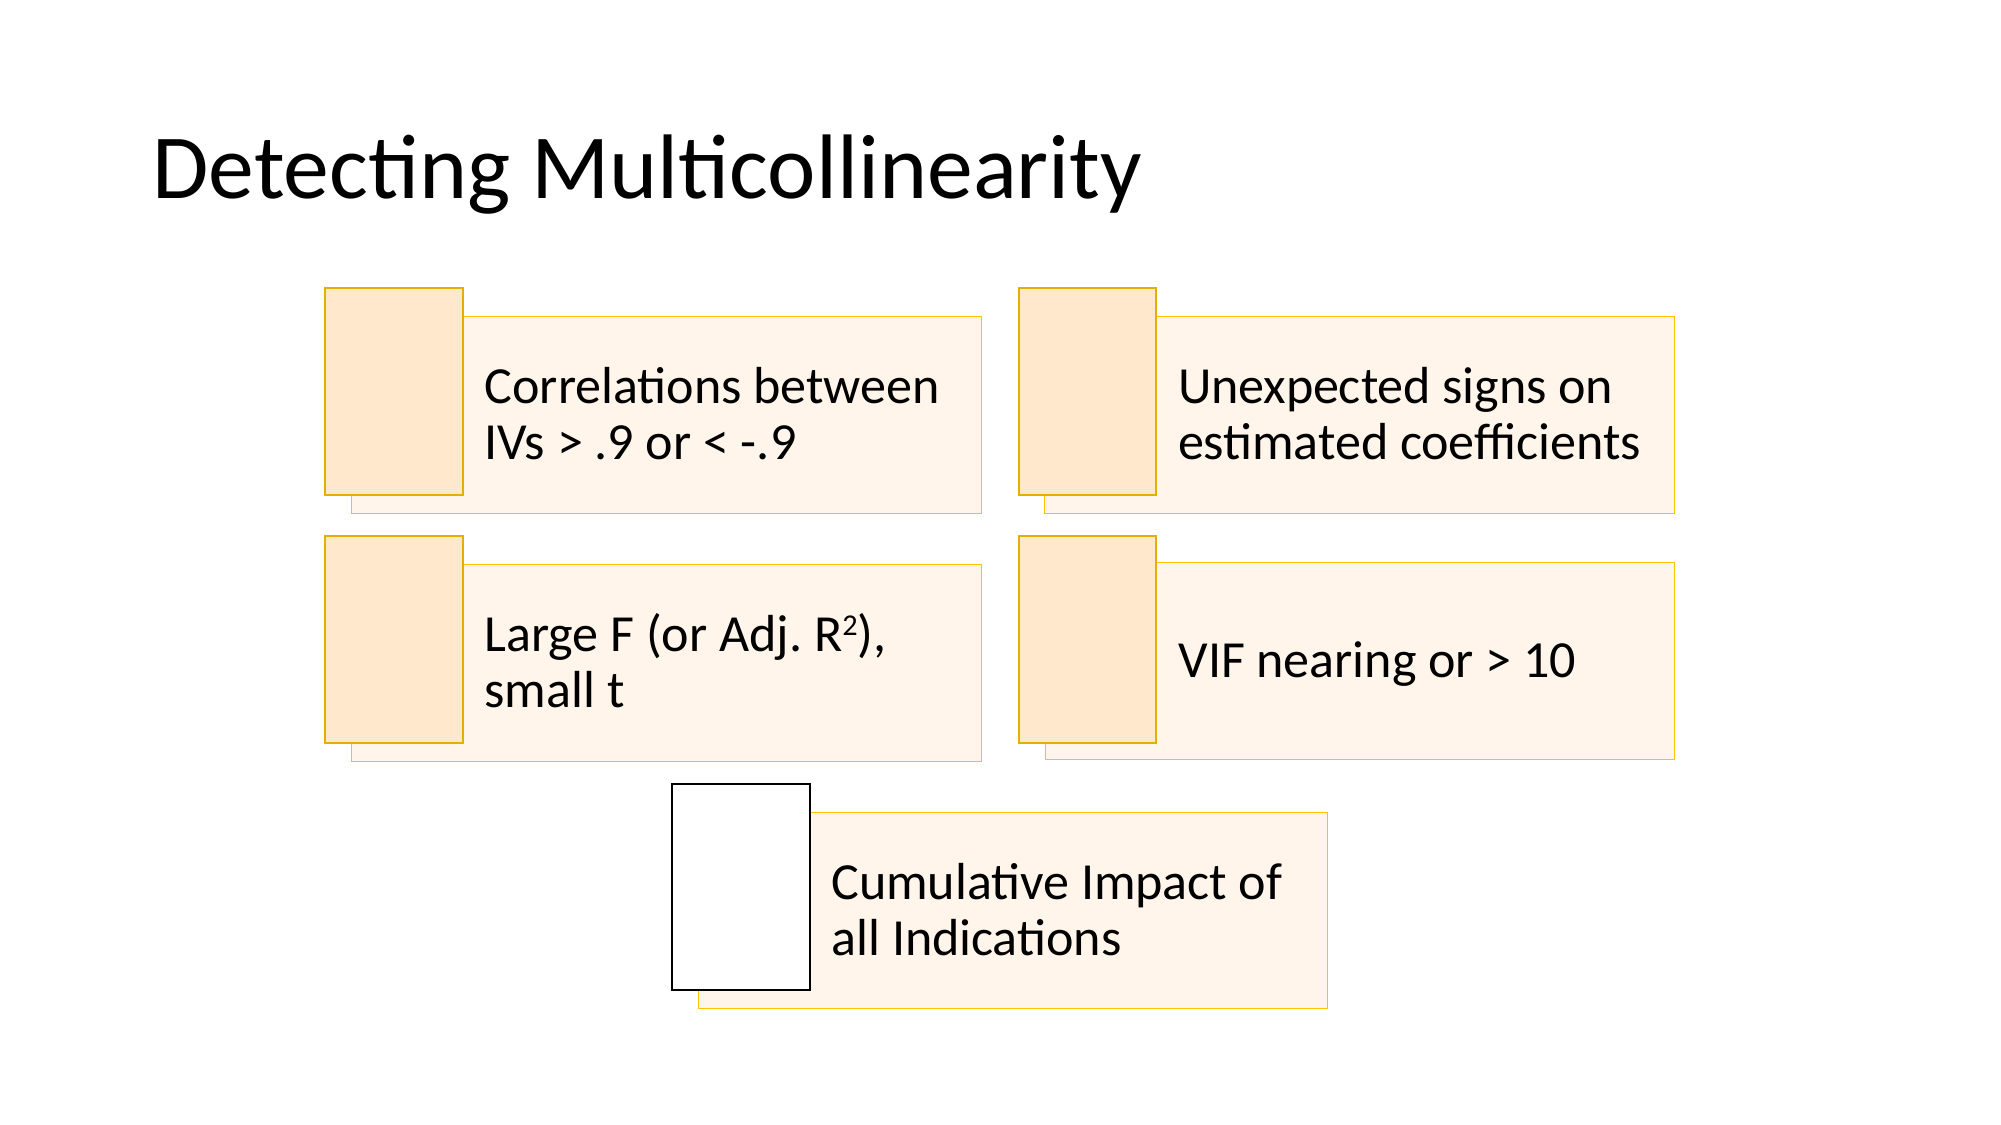

# Detecting Multicollinearity
Correlations between IVs > .9 or < -.9
Unexpected signs on estimated coefficients
Large F (or Adj. R2), small t
VIF nearing or > 10
Cumulative Impact of all Indications